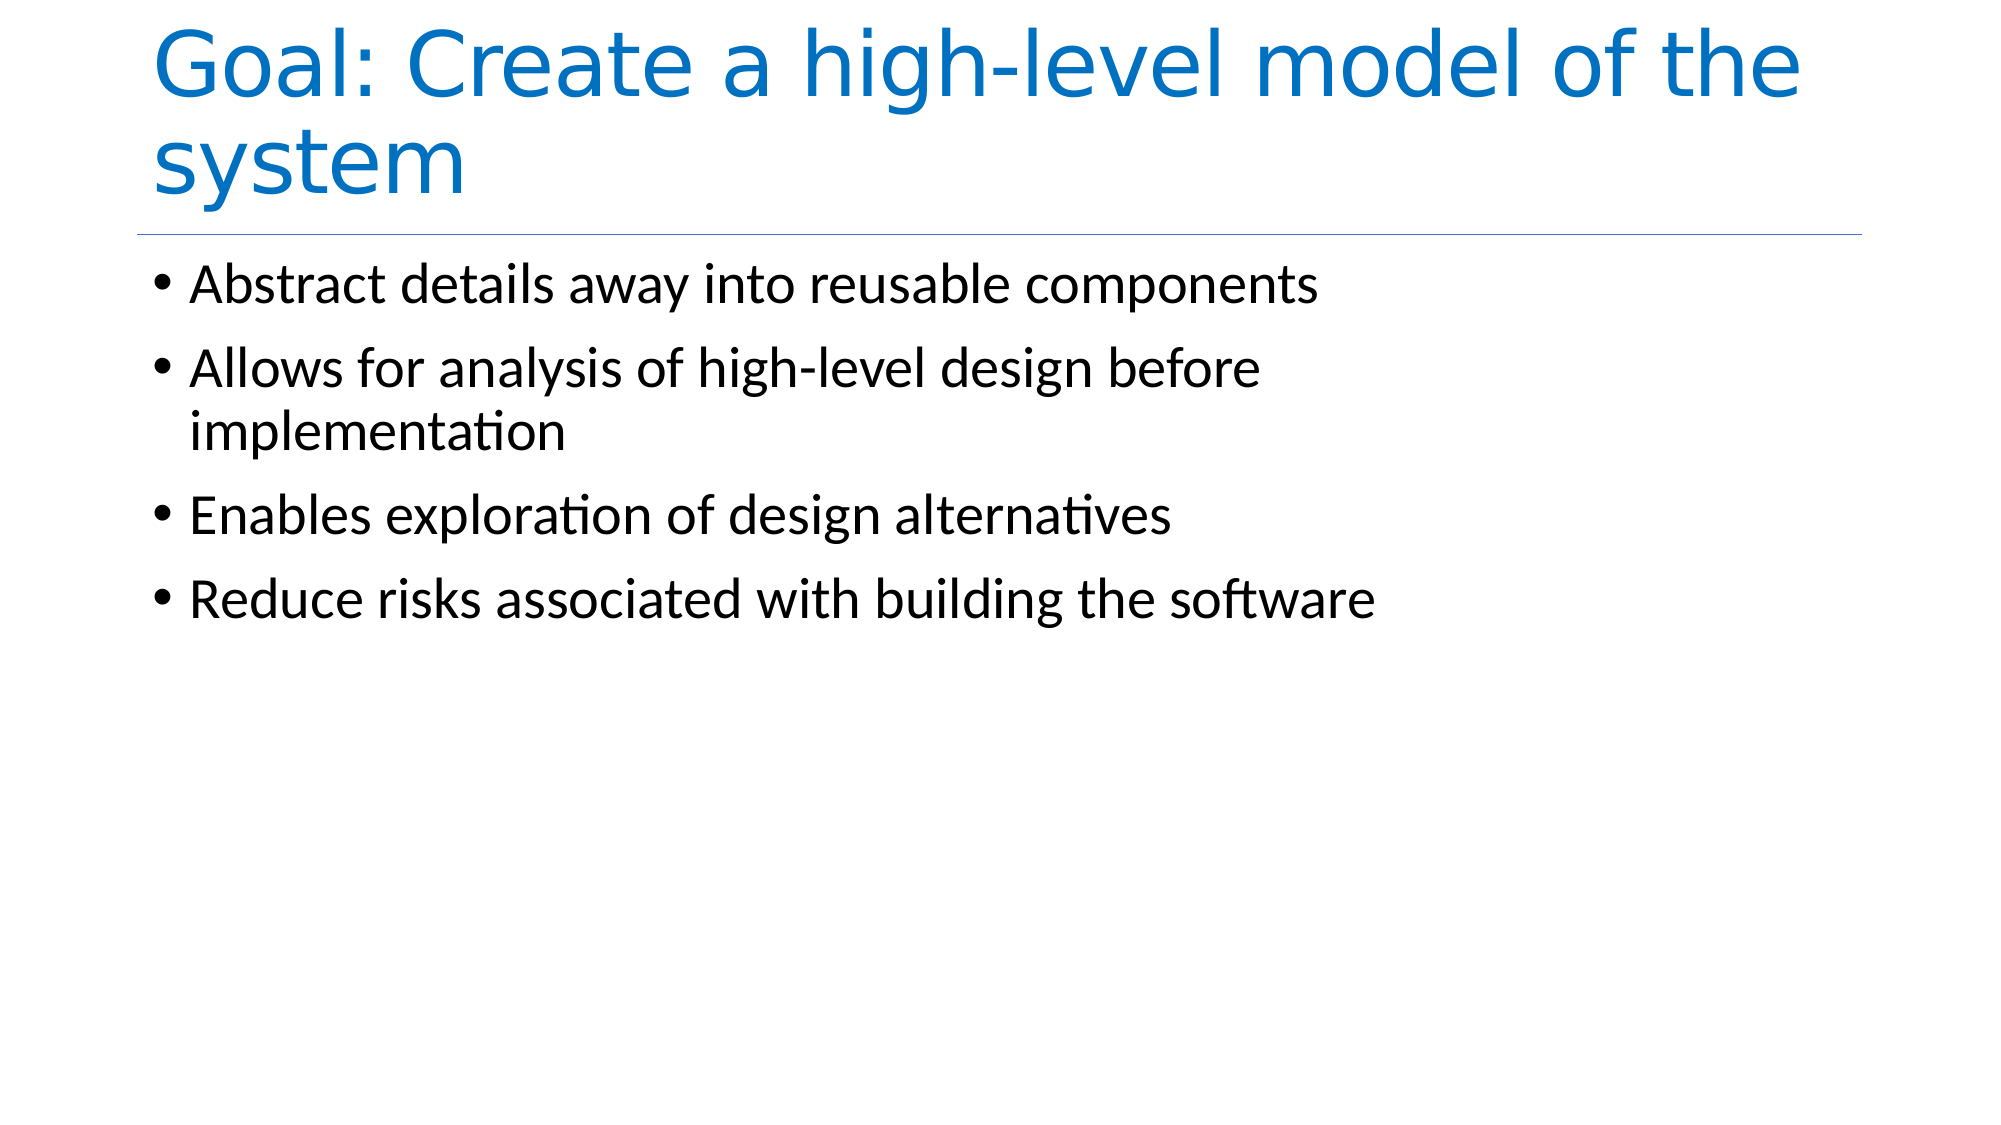

# Goal: Create a high-level model of the system
Abstract details away into reusable components
Allows for analysis of high-level design before implementation
Enables exploration of design alternatives
Reduce risks associated with building the software